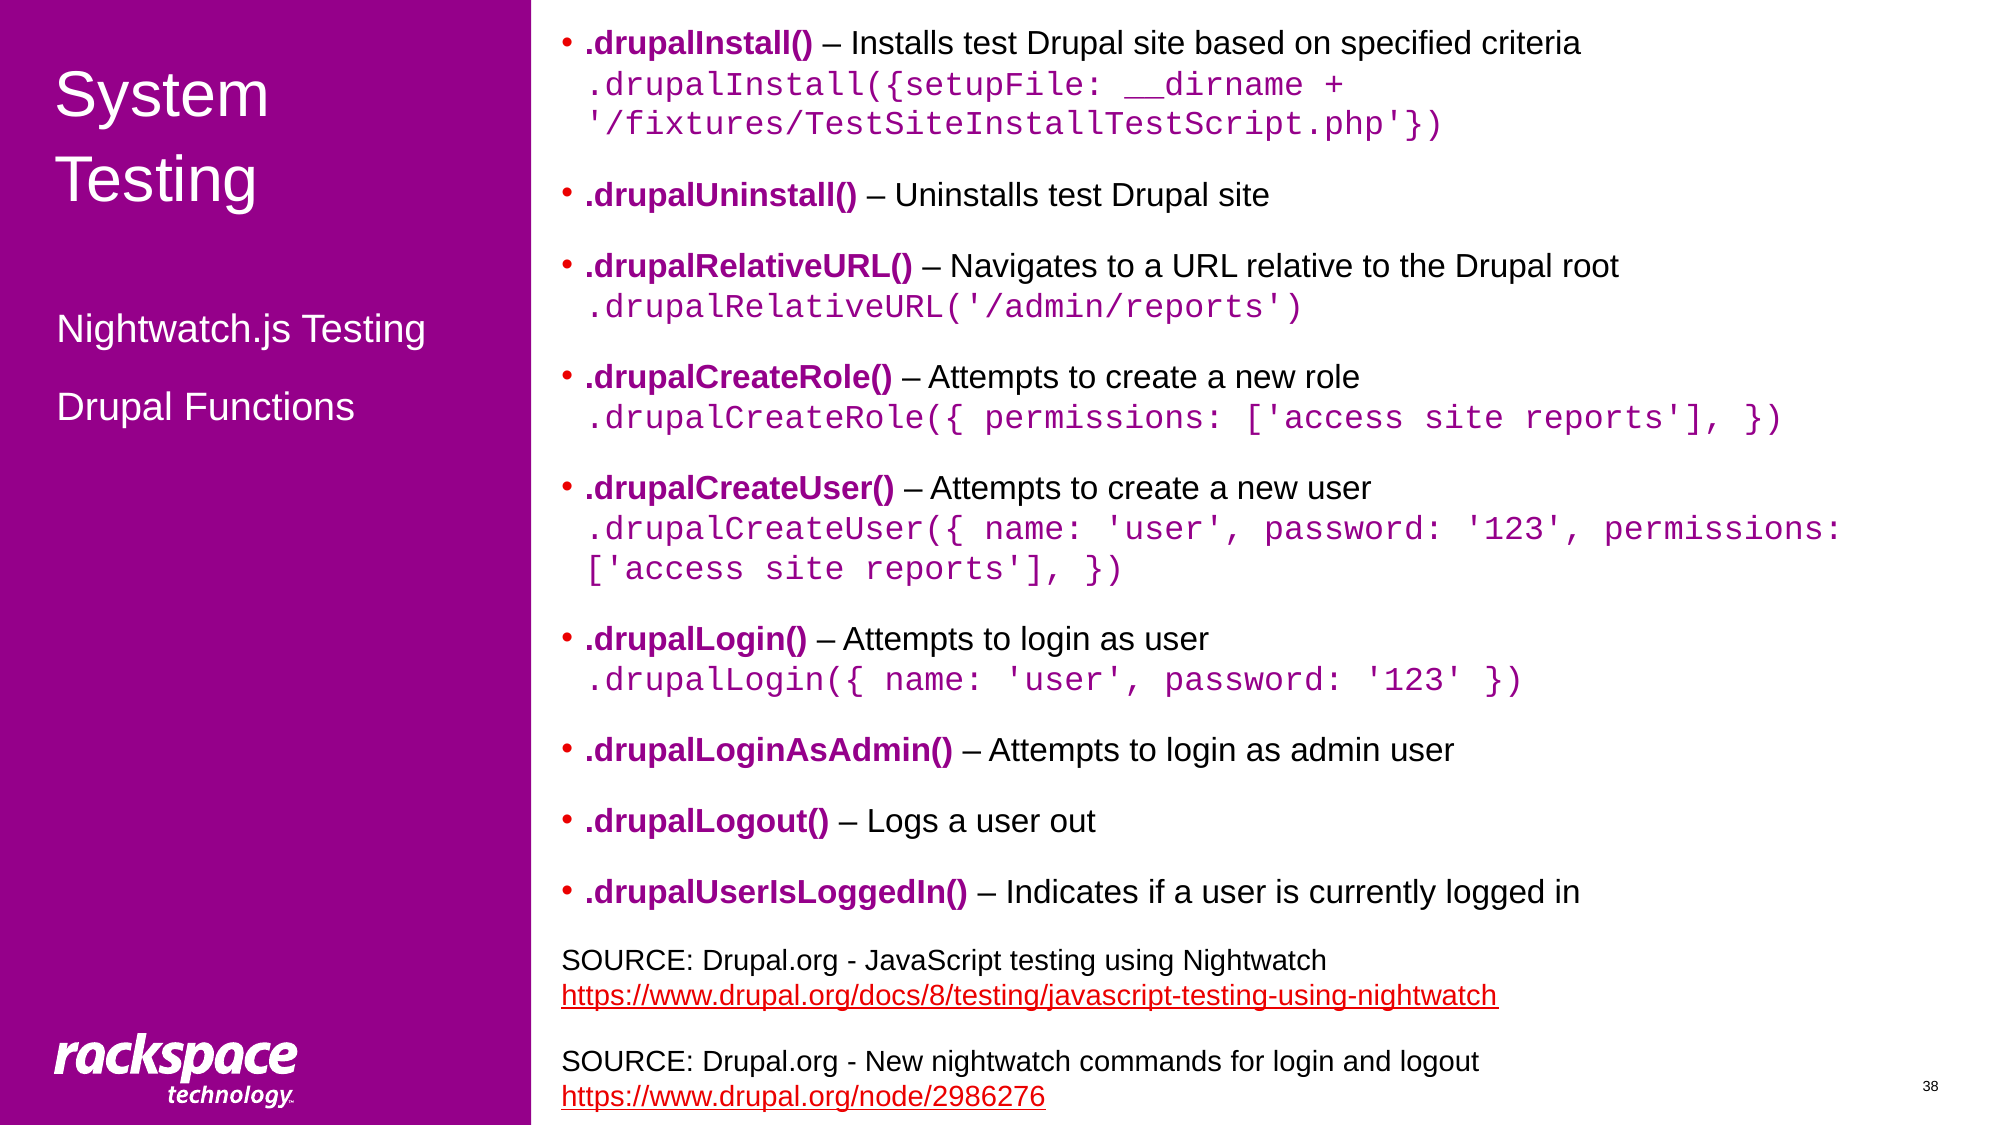

.drupalInstall() – Installs test Drupal site based on specified criteria
.drupalInstall({setupFile: __dirname + '/fixtures/TestSiteInstallTestScript.php'})
.drupalUninstall() – Uninstalls test Drupal site
.drupalRelativeURL() – Navigates to a URL relative to the Drupal root
.drupalRelativeURL('/admin/reports')
.drupalCreateRole() – Attempts to create a new role
.drupalCreateRole({ permissions: ['access site reports'], })
.drupalCreateUser() – Attempts to create a new user
.drupalCreateUser({ name: 'user', password: '123', permissions: ['access site reports'], })
.drupalLogin() – Attempts to login as user
.drupalLogin({ name: 'user', password: '123' })
.drupalLoginAsAdmin() – Attempts to login as admin user
.drupalLogout() – Logs a user out
.drupalUserIsLoggedIn() – Indicates if a user is currently logged in
SOURCE: Drupal.org - JavaScript testing using Nightwatch
https://www.drupal.org/docs/8/testing/javascript-testing-using-nightwatch
SOURCE: Drupal.org - New nightwatch commands for login and logout
https://www.drupal.org/node/2986276
# System Testing
Nightwatch.js Testing
Drupal Functions
38